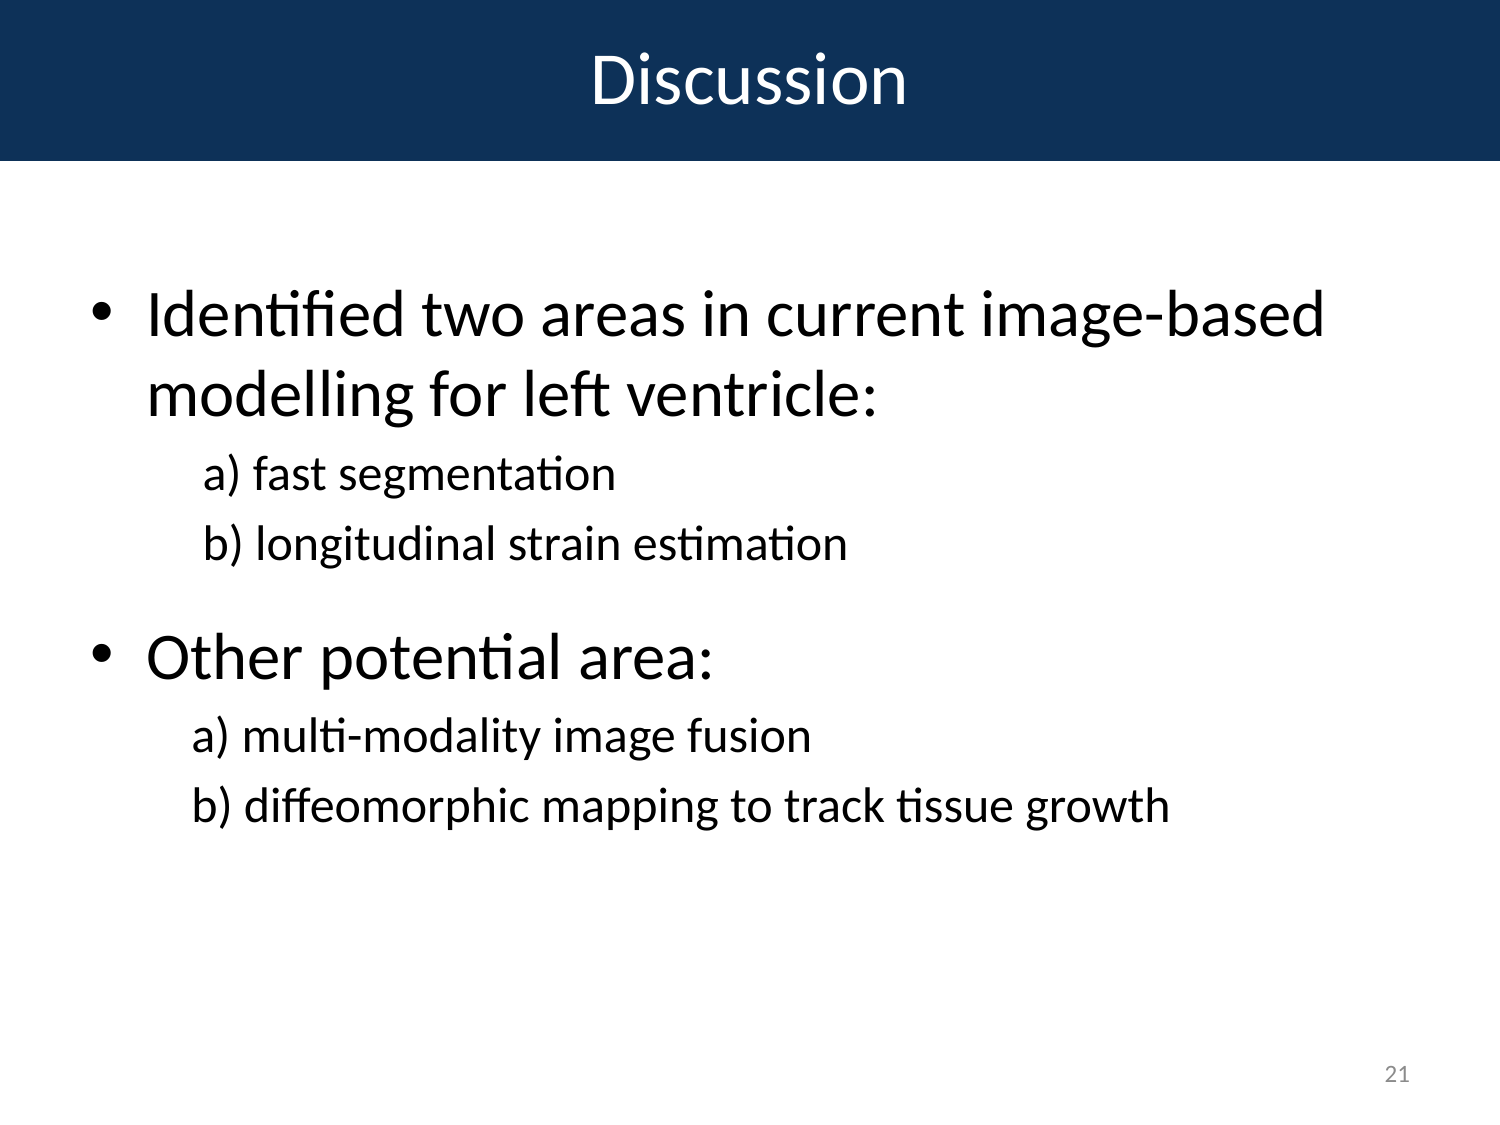

# Discussion
Identified two areas in current image-based modelling for left ventricle:
          a) fast segmentation
          b) longitudinal strain estimation

Other potential area:
         a) multi-modality image fusion
         b) diffeomorphic mapping to track tissue growth

21